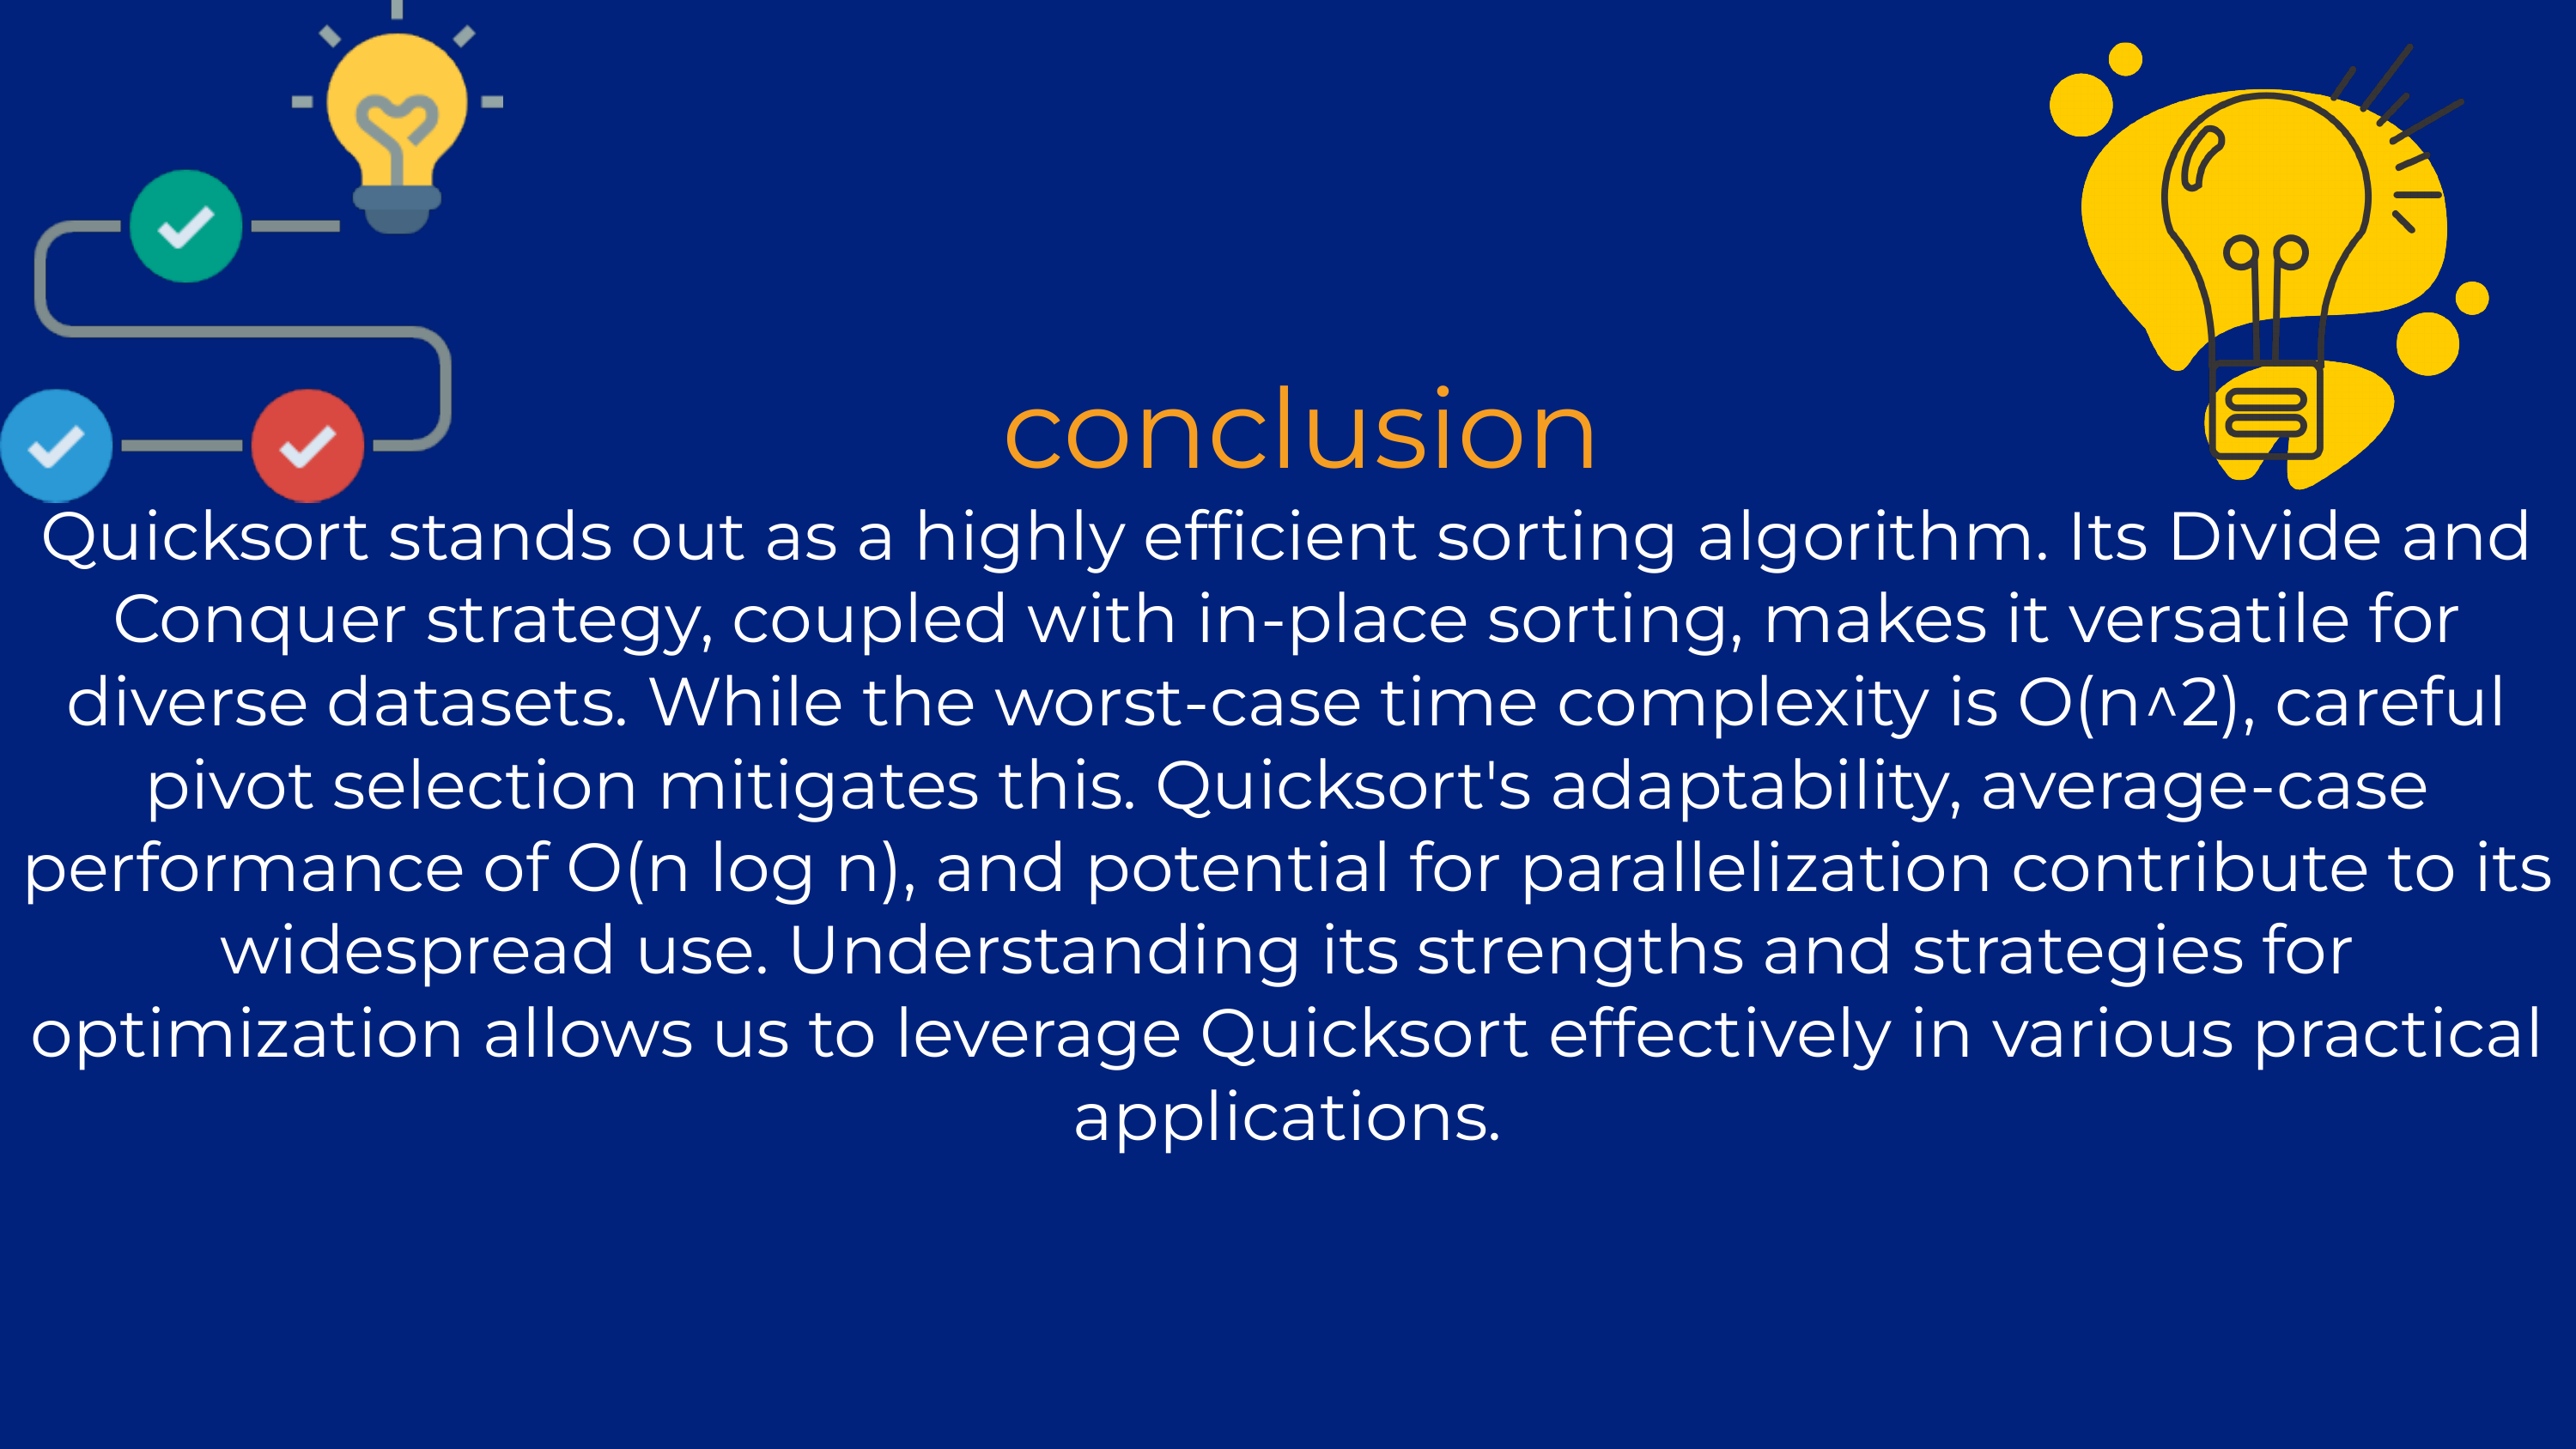

conclusion
Quicksort stands out as a highly efficient sorting algorithm. Its Divide and Conquer strategy, coupled with in-place sorting, makes it versatile for diverse datasets. While the worst-case time complexity is O(n^2), careful pivot selection mitigates this. Quicksort's adaptability, average-case performance of O(n log n), and potential for parallelization contribute to its widespread use. Understanding its strengths and strategies for optimization allows us to leverage Quicksort effectively in various practical applications.